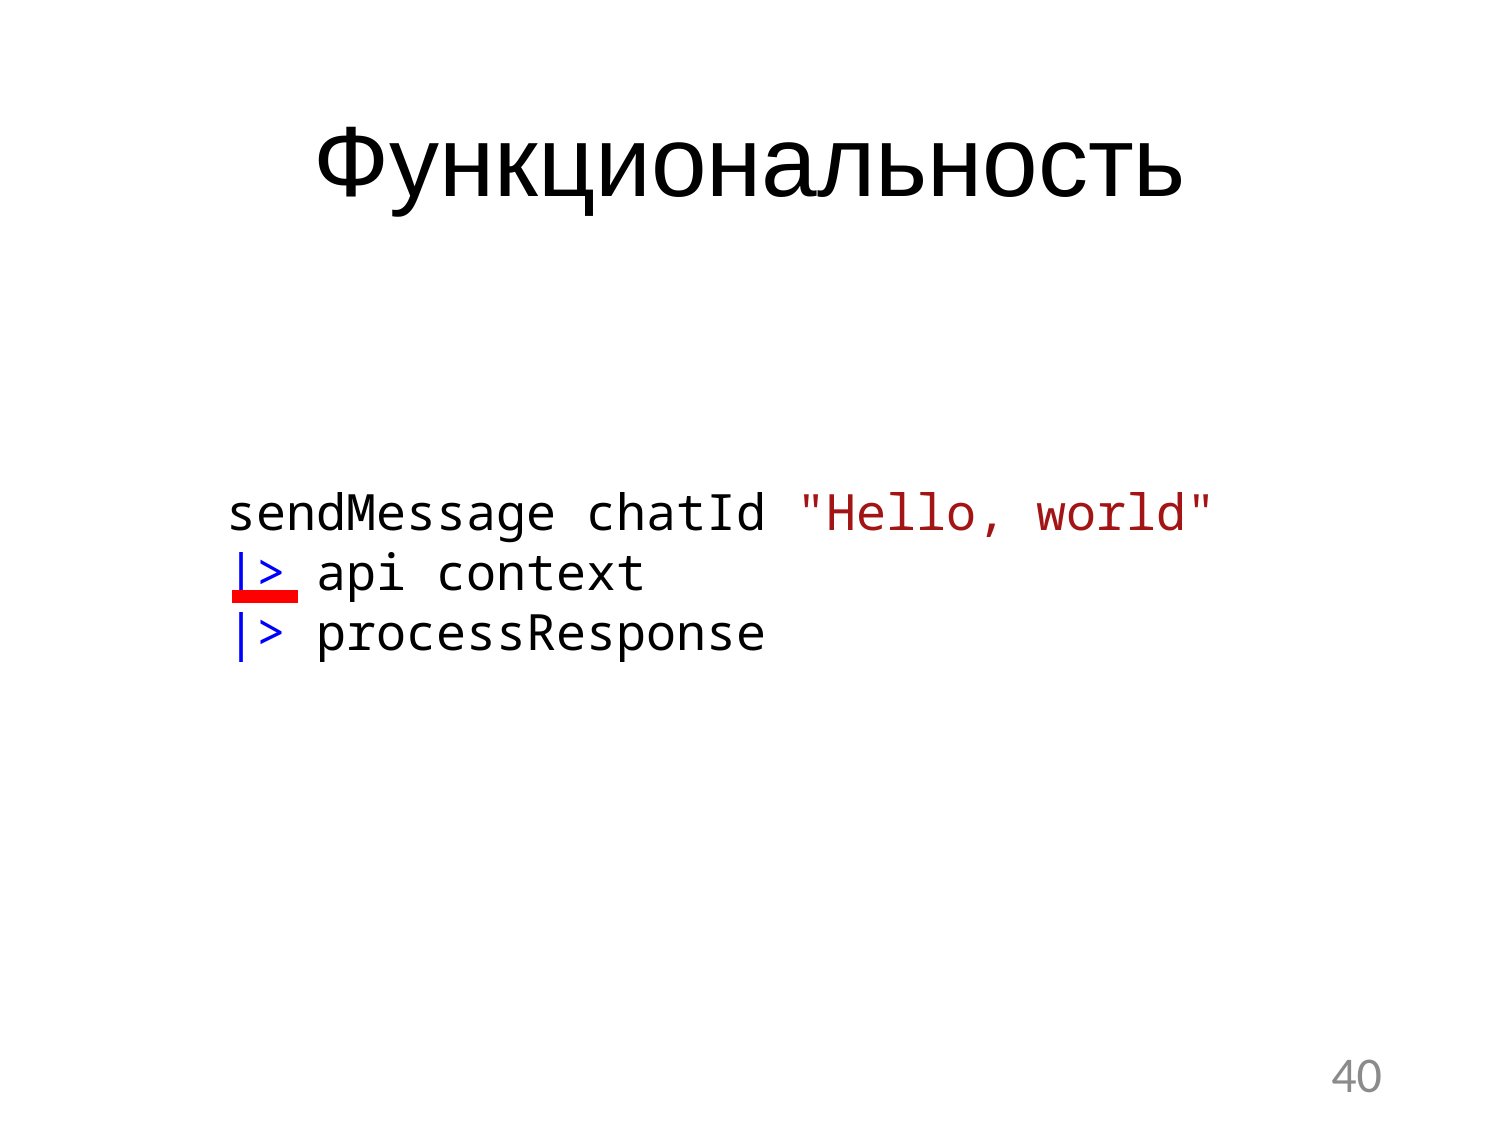

Функциональность
sendMessage chatId "Hello, world"
|> api context
|> processResponse
40